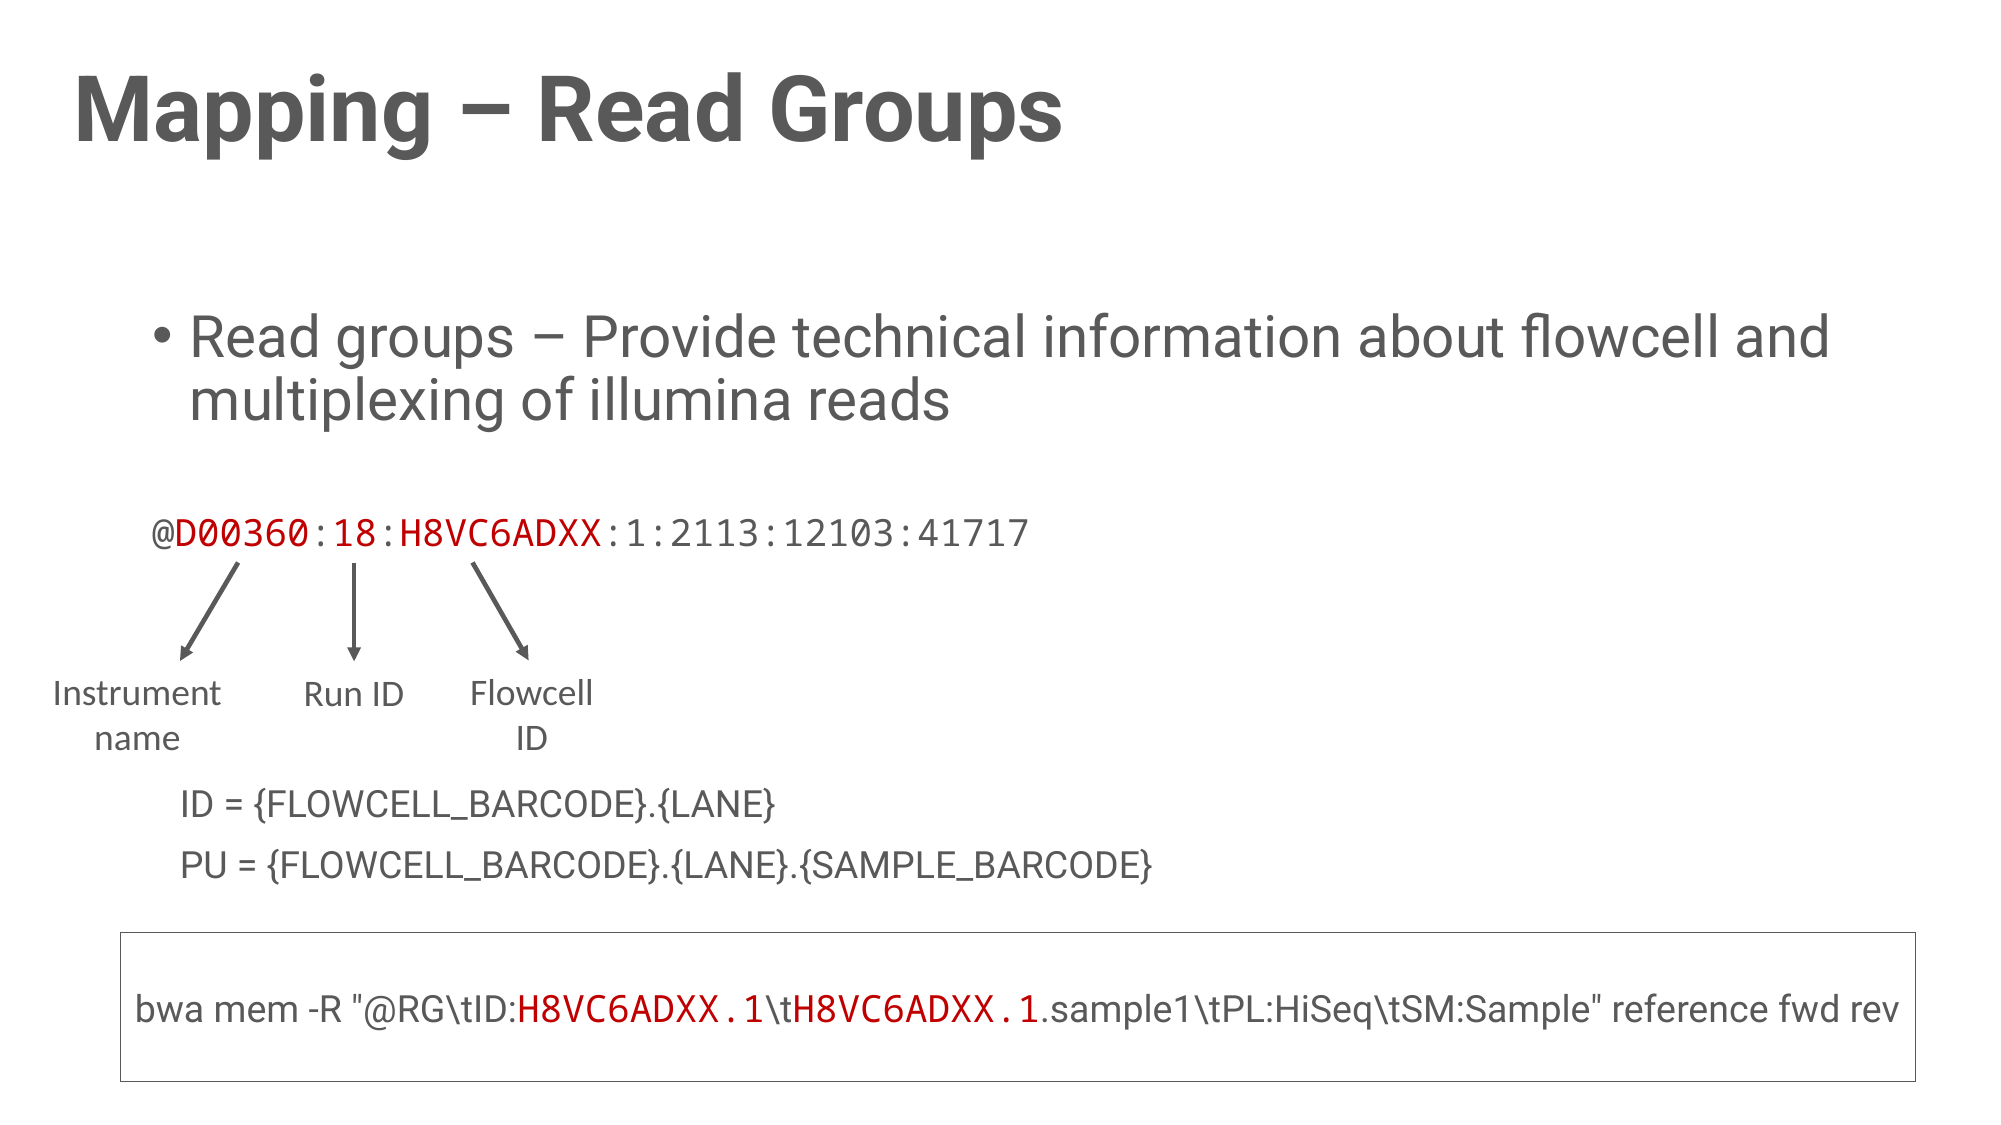

# Mapping – Read Groups
Read groups – Provide technical information about flowcell and multiplexing of illumina reads
@D00360:18:H8VC6ADXX:1:2113:12103:41717
Instrument
name
Flowcell
ID
Run ID
ID = {FLOWCELL_BARCODE}.{LANE}
PU = {FLOWCELL_BARCODE}.{LANE}.{SAMPLE_BARCODE}
bwa mem -R "@RG\tID:H8VC6ADXX.1\tH8VC6ADXX.1.sample1\tPL:HiSeq\tSM:Sample" reference fwd rev